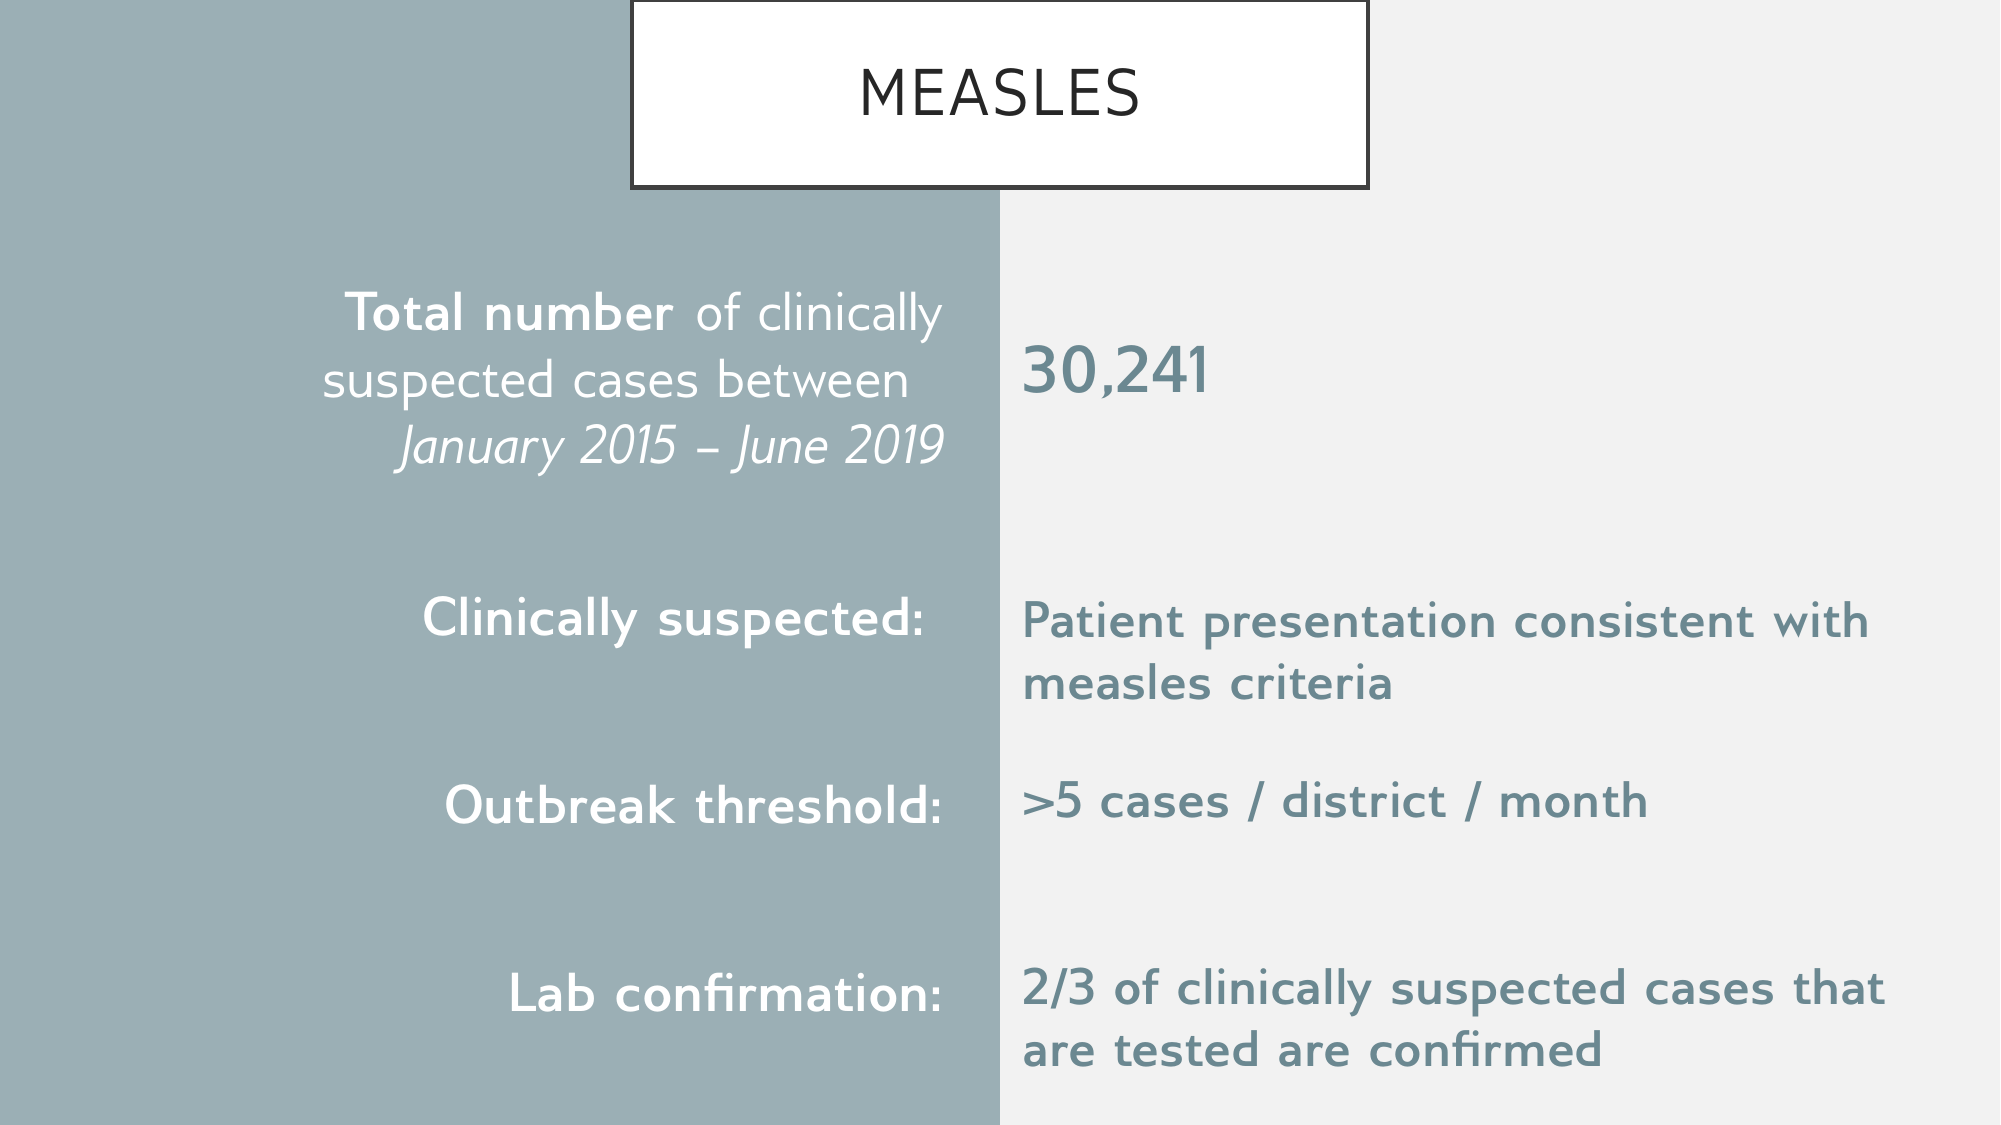

# Measles

30,241

Patient presentation consistent with measles criteria
>5 cases / district / month

2/3 of clinically suspected cases that are tested are confirmed
Total number of clinically suspected cases between
January 2015 – June 2019

Clinically suspected:

Outbreak threshold:

Lab confirmation: